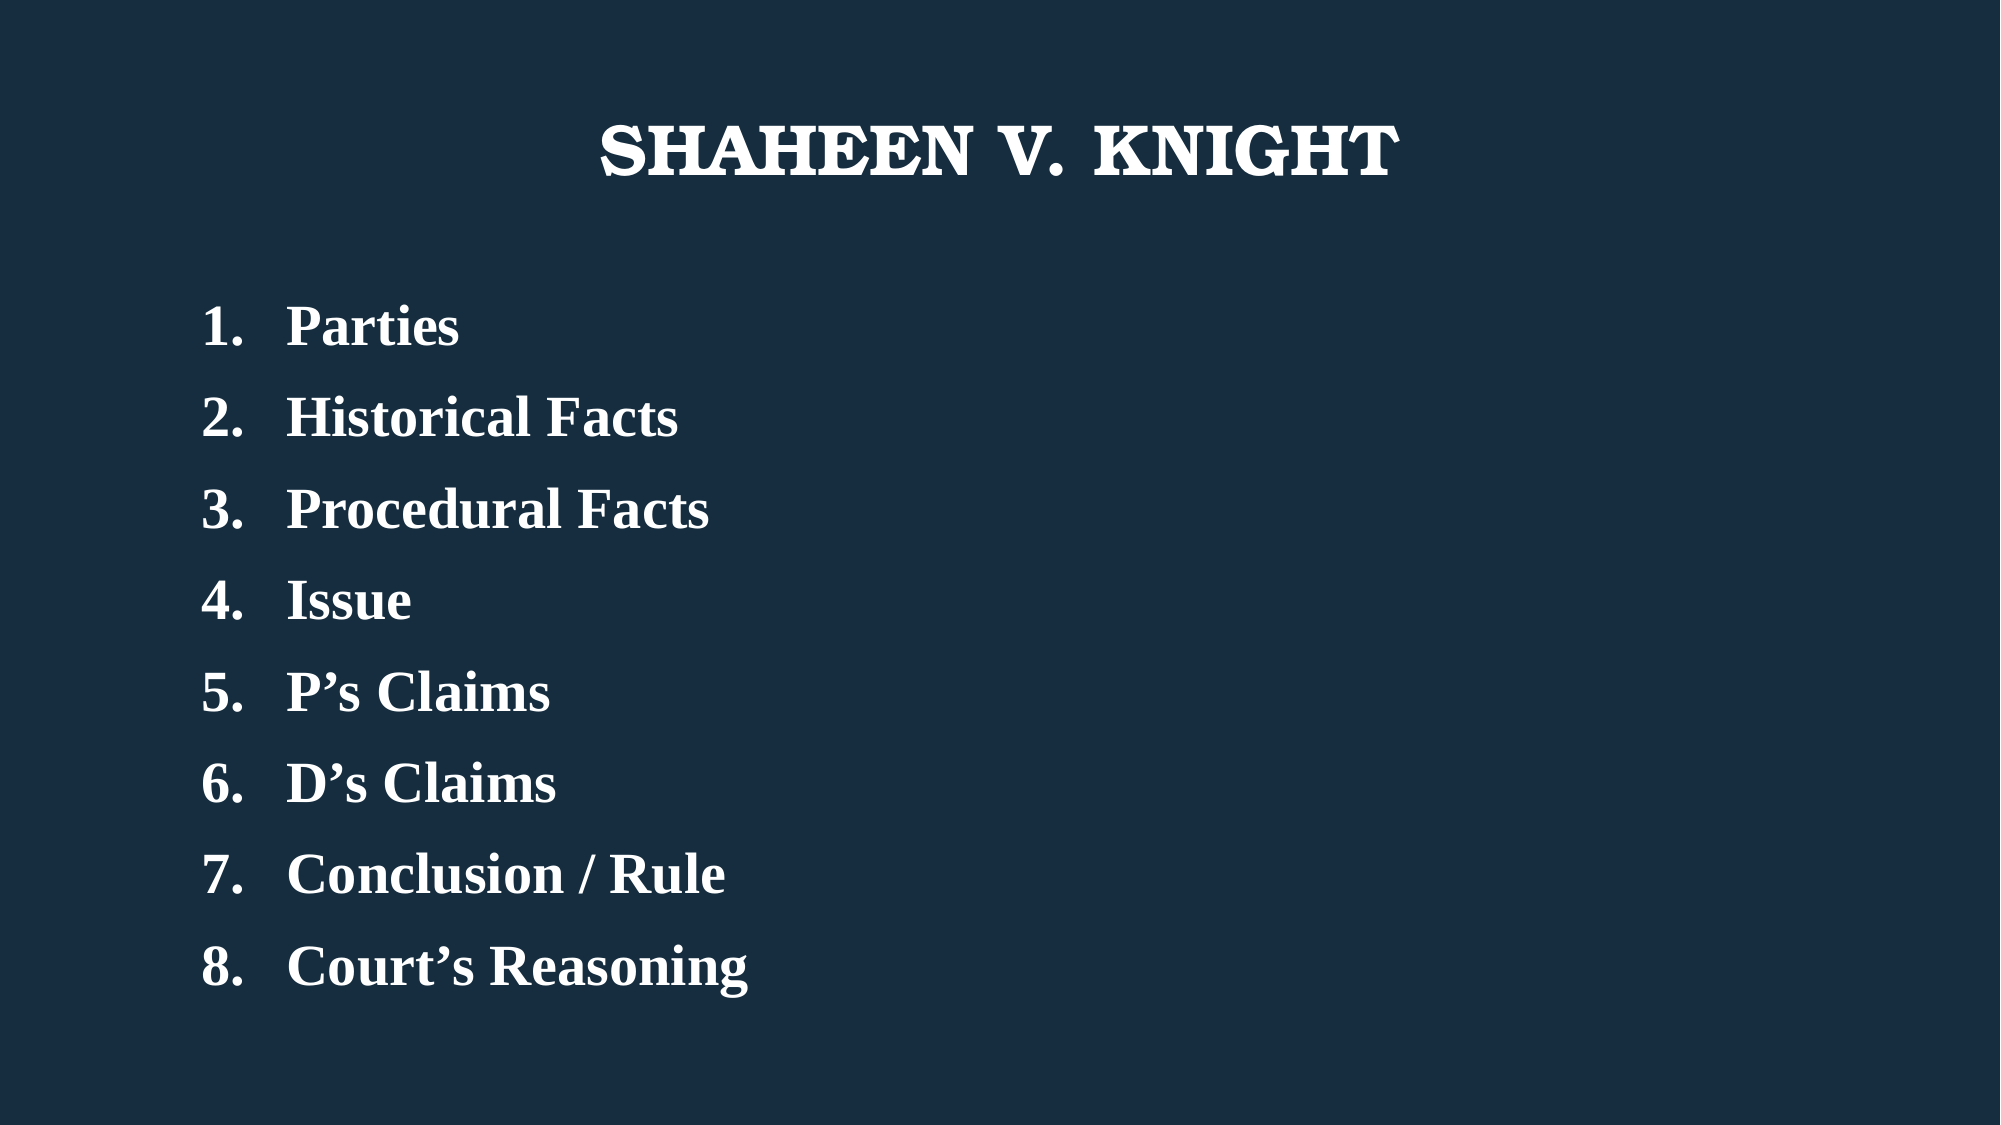

# Shaheen v. Knight
Parties
Historical Facts
Procedural Facts
Issue
P’s Claims
D’s Claims
Conclusion / Rule
Court’s Reasoning